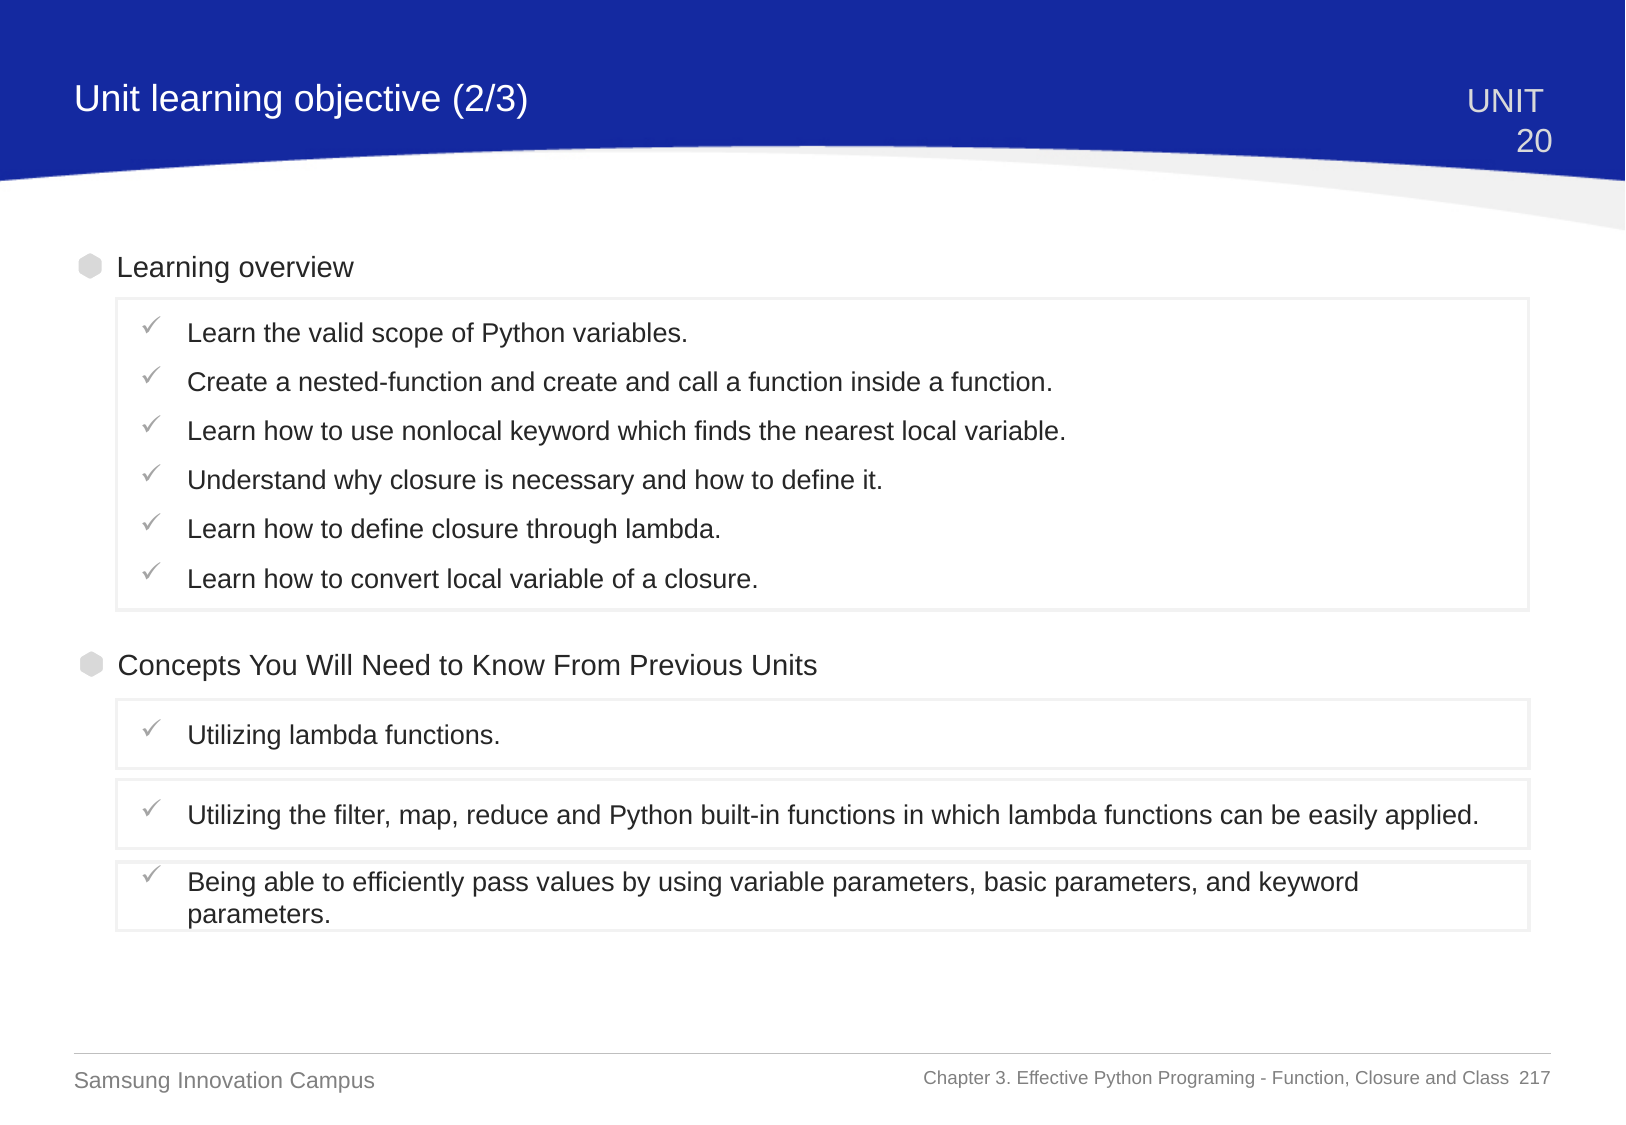

Unit learning objective (2/3)
UNIT  20

Learning overview
Learn the valid scope of Python variables.
Create a nested-function and create and call a function inside a function.
Learn how to use nonlocal keyword which finds the nearest local variable.
Understand why closure is necessary and how to define it.
Learn how to define closure through lambda.
Learn how to convert local variable of a closure.

Concepts You Will Need to Know From Previous Units
Utilizing lambda functions.
Utilizing the filter, map, reduce and Python built-in functions in which lambda functions can be easily applied.
Being able to efficiently pass values by using variable parameters, basic parameters, and keyword parameters.